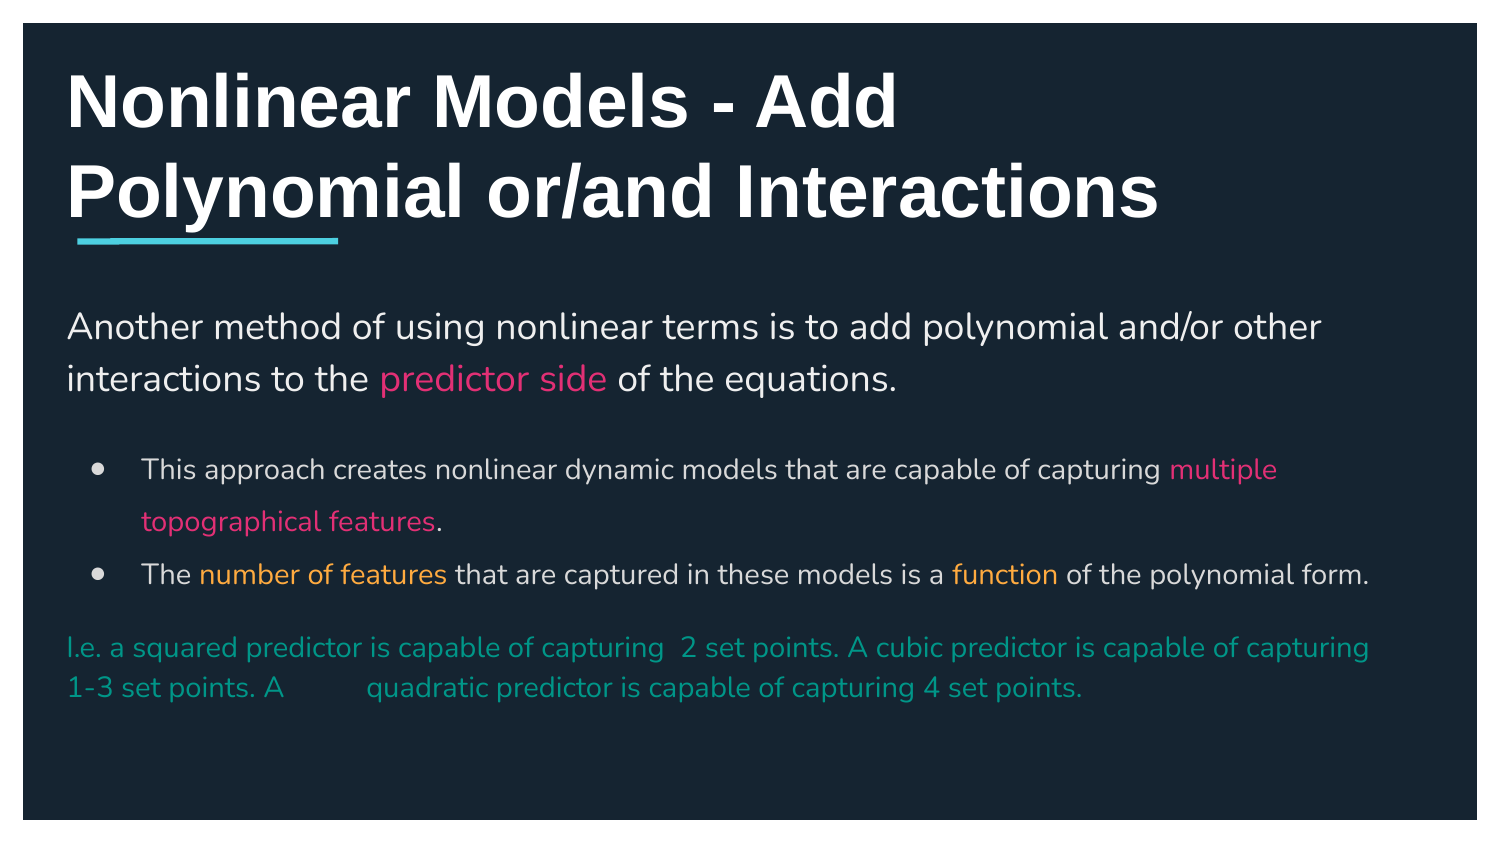

# Nonlinear Models - Add Polynomial or/and Interactions

Another method of using nonlinear terms is to add polynomial and/or other interactions to the predictor side of the equations.
This approach creates nonlinear dynamic models that are capable of capturing multiple topographical features.
The number of features that are captured in these models is a function of the polynomial form.
I.e. a squared predictor is capable of capturing  2 set points. A cubic predictor is capable of capturing  1-3 set points. A 	quadratic predictor is capable of capturing 4 set points.